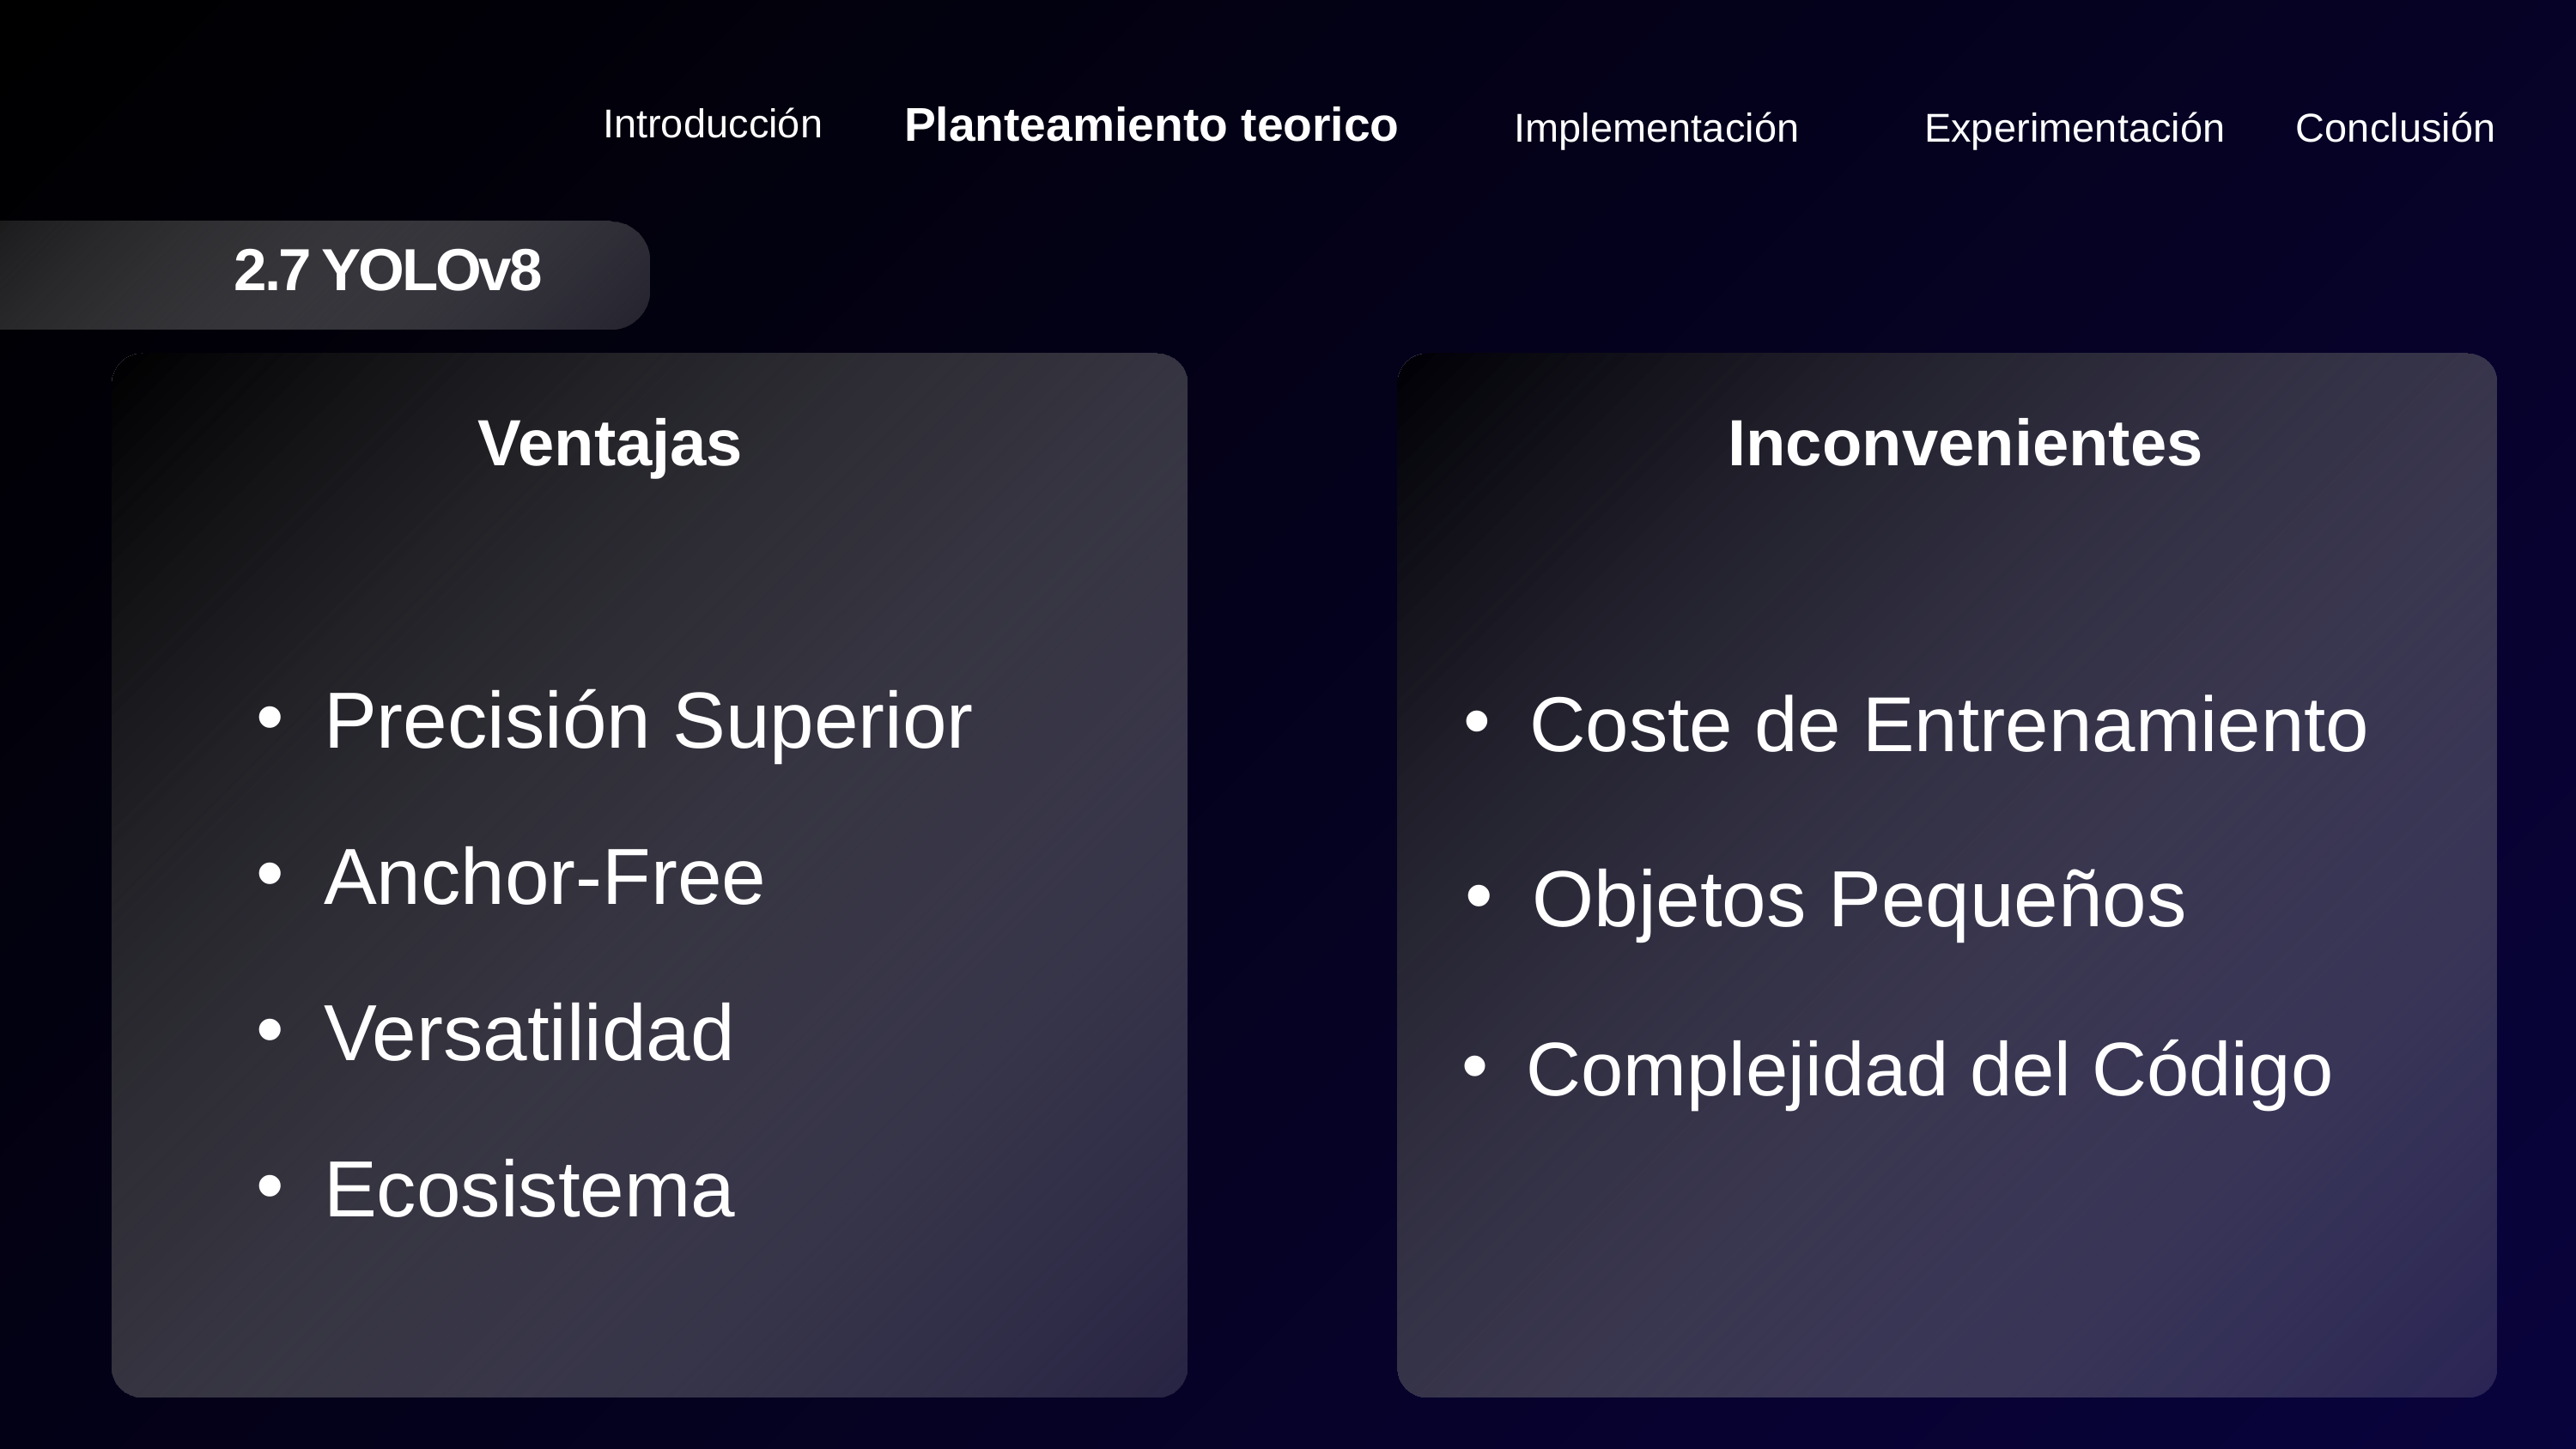

Planteamiento teorico
Introducción
Experimentación
Conclusión
Implementación

2.7 YOLOv8

Ventajas
Inconvenientes
Coste de Entrenamiento
Objetos Pequeños
Complejidad del Código
Precisión Superior
Anchor-Free
Versatilidad
Ecosistema